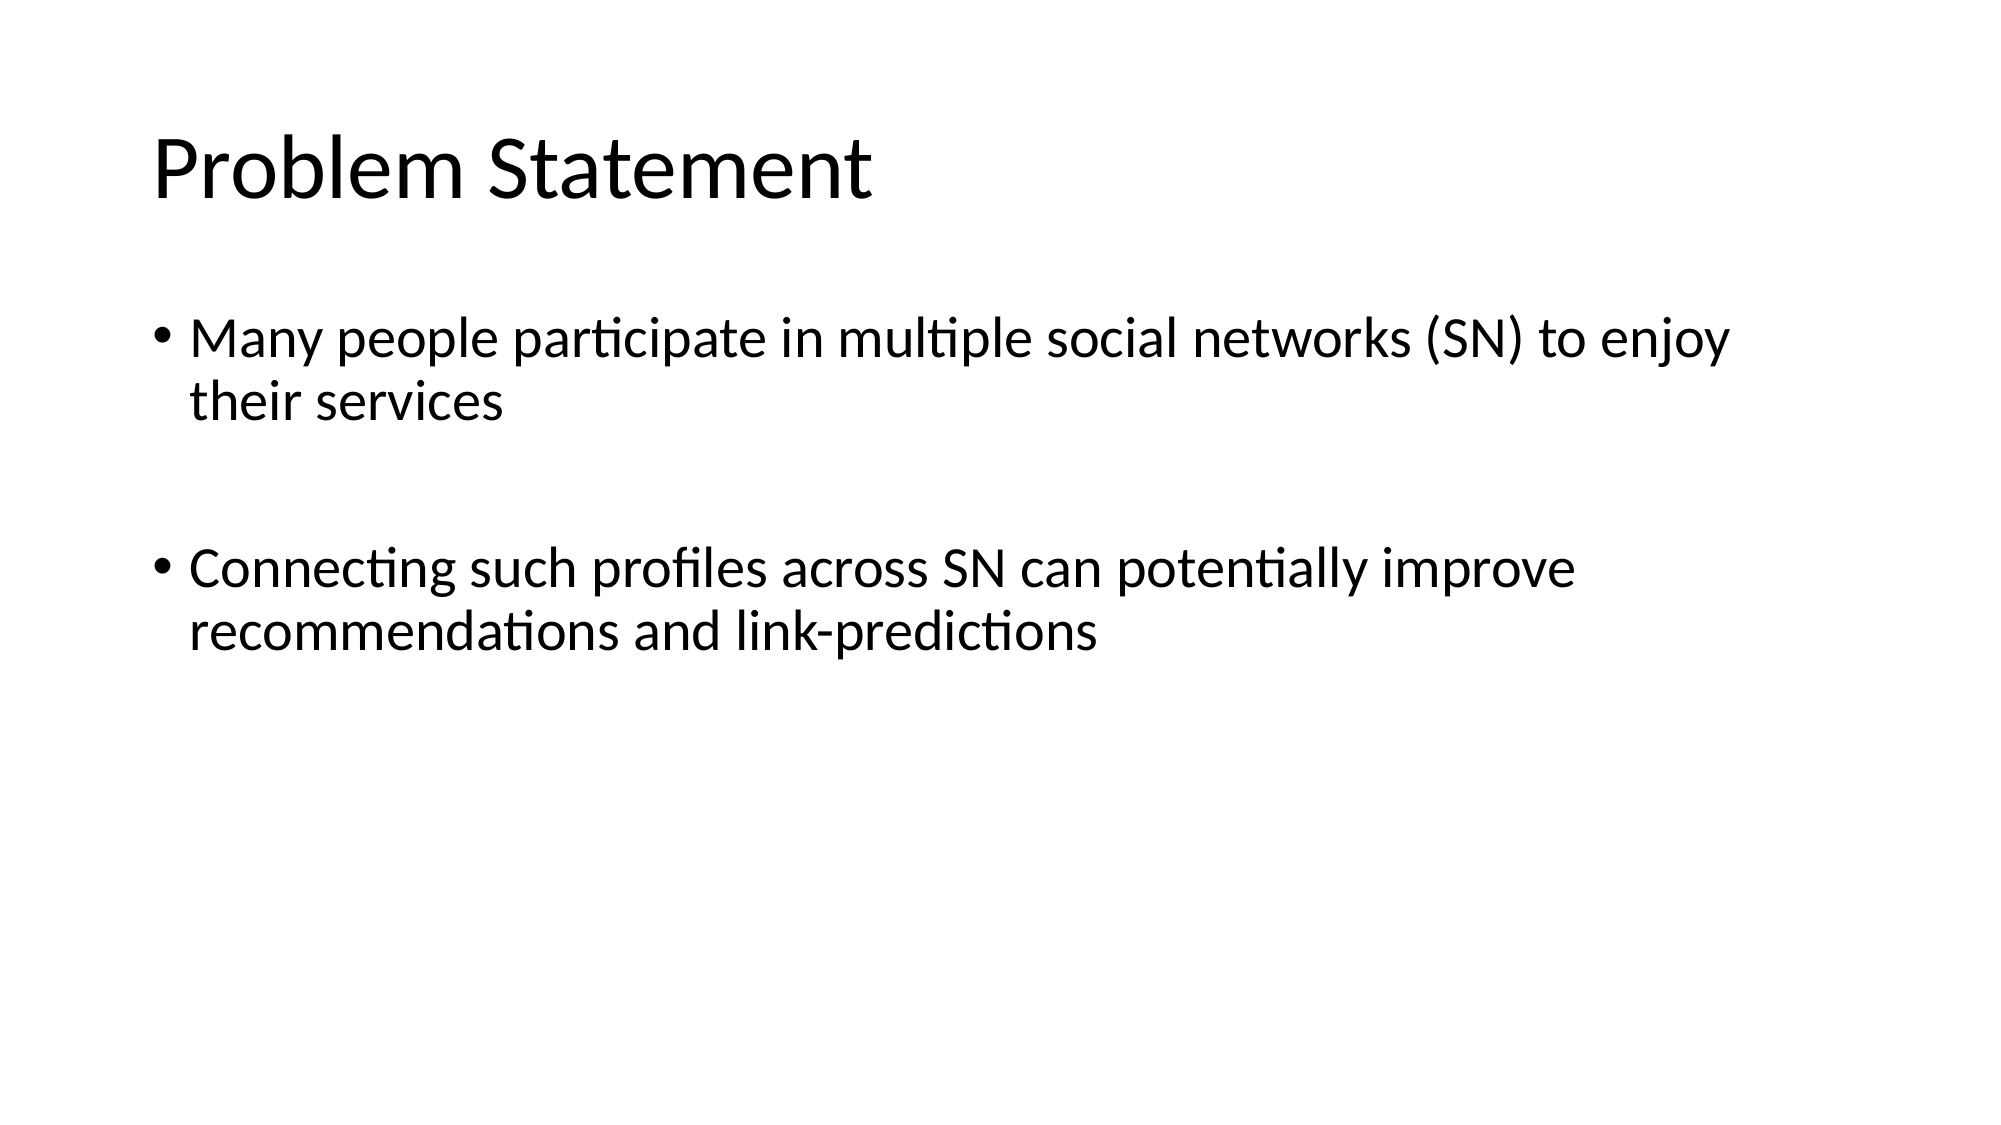

# Problem Statement
Many people participate in multiple social networks (SN) to enjoy their services

Connecting such profiles across SN can potentially improve recommendations and link-predictions